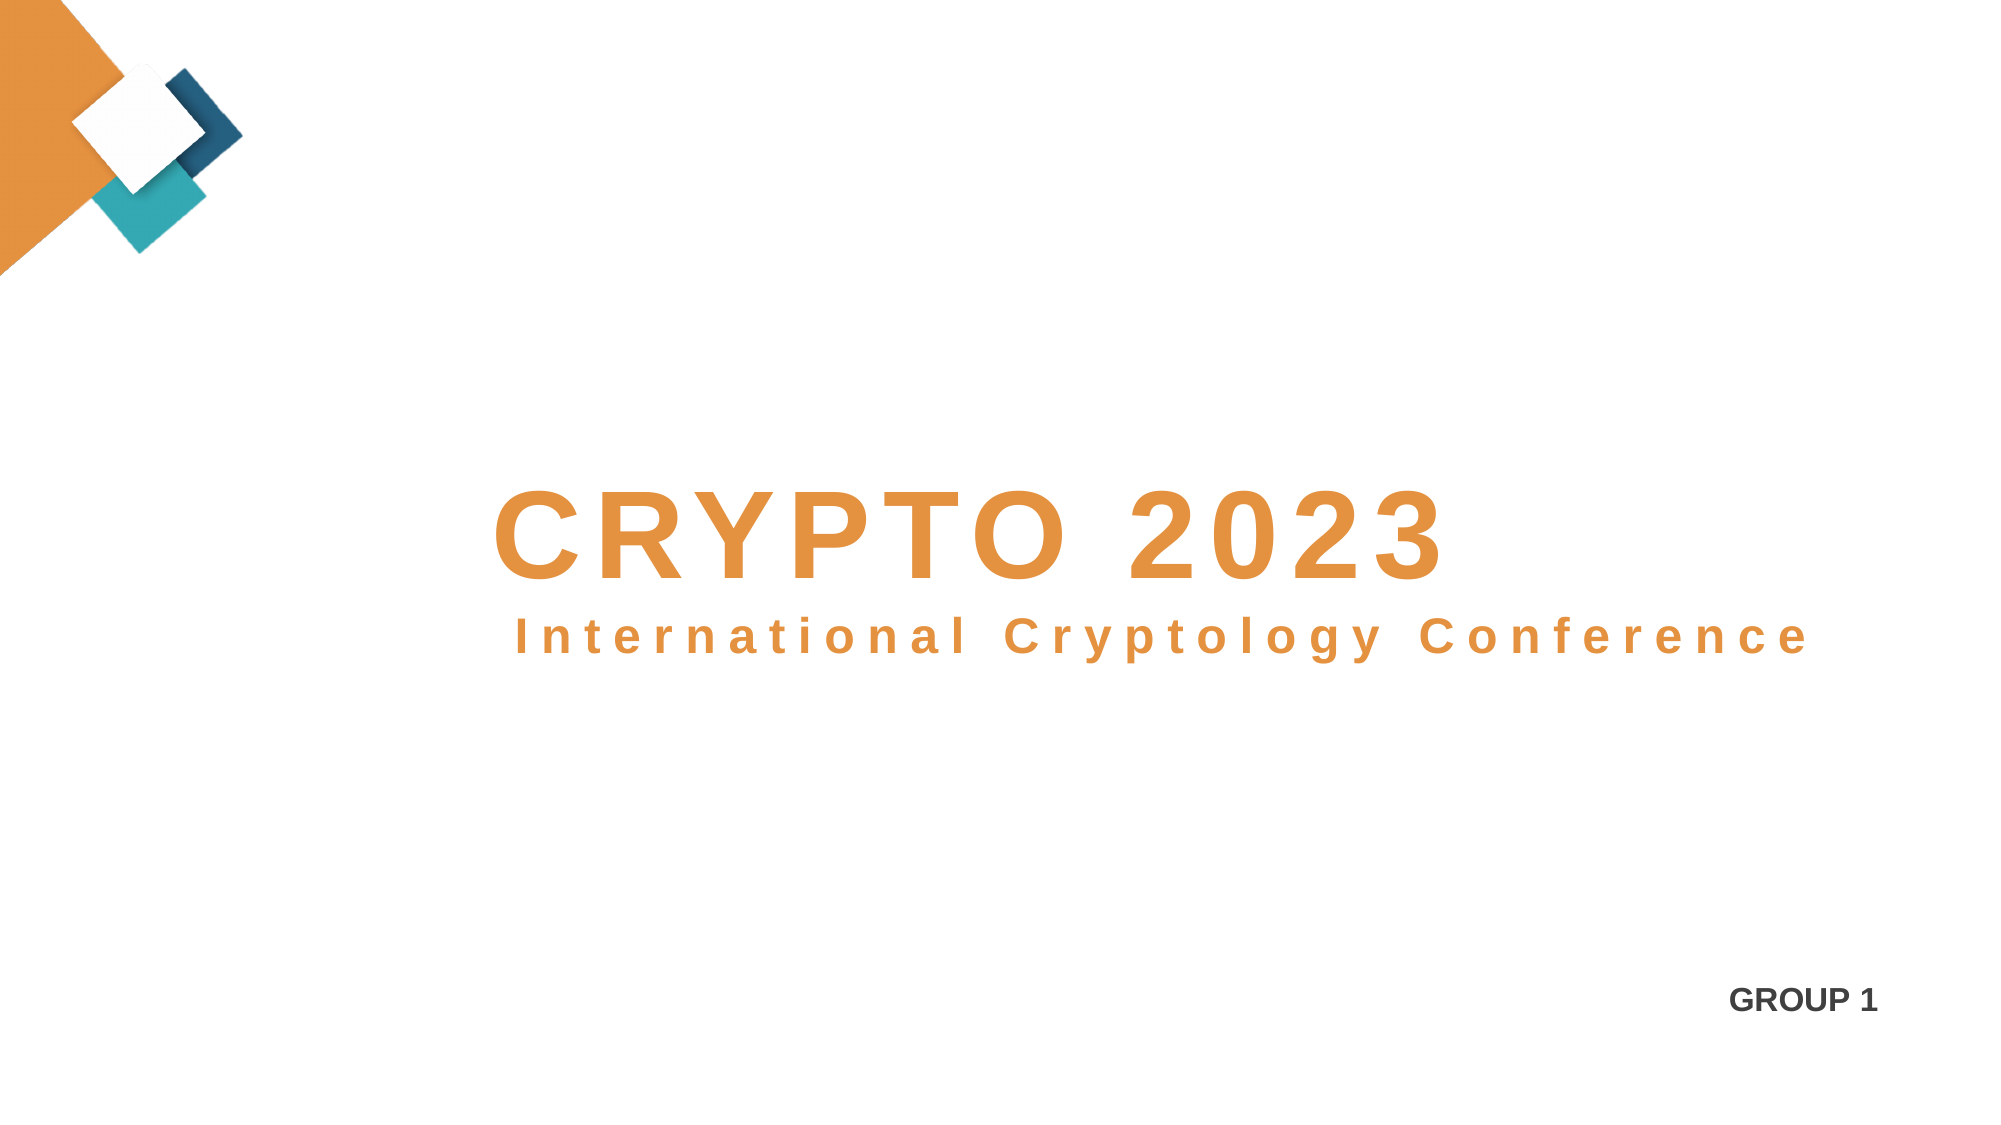

CRYPTO 2023
 International Cryptology Conference

GROUP 1